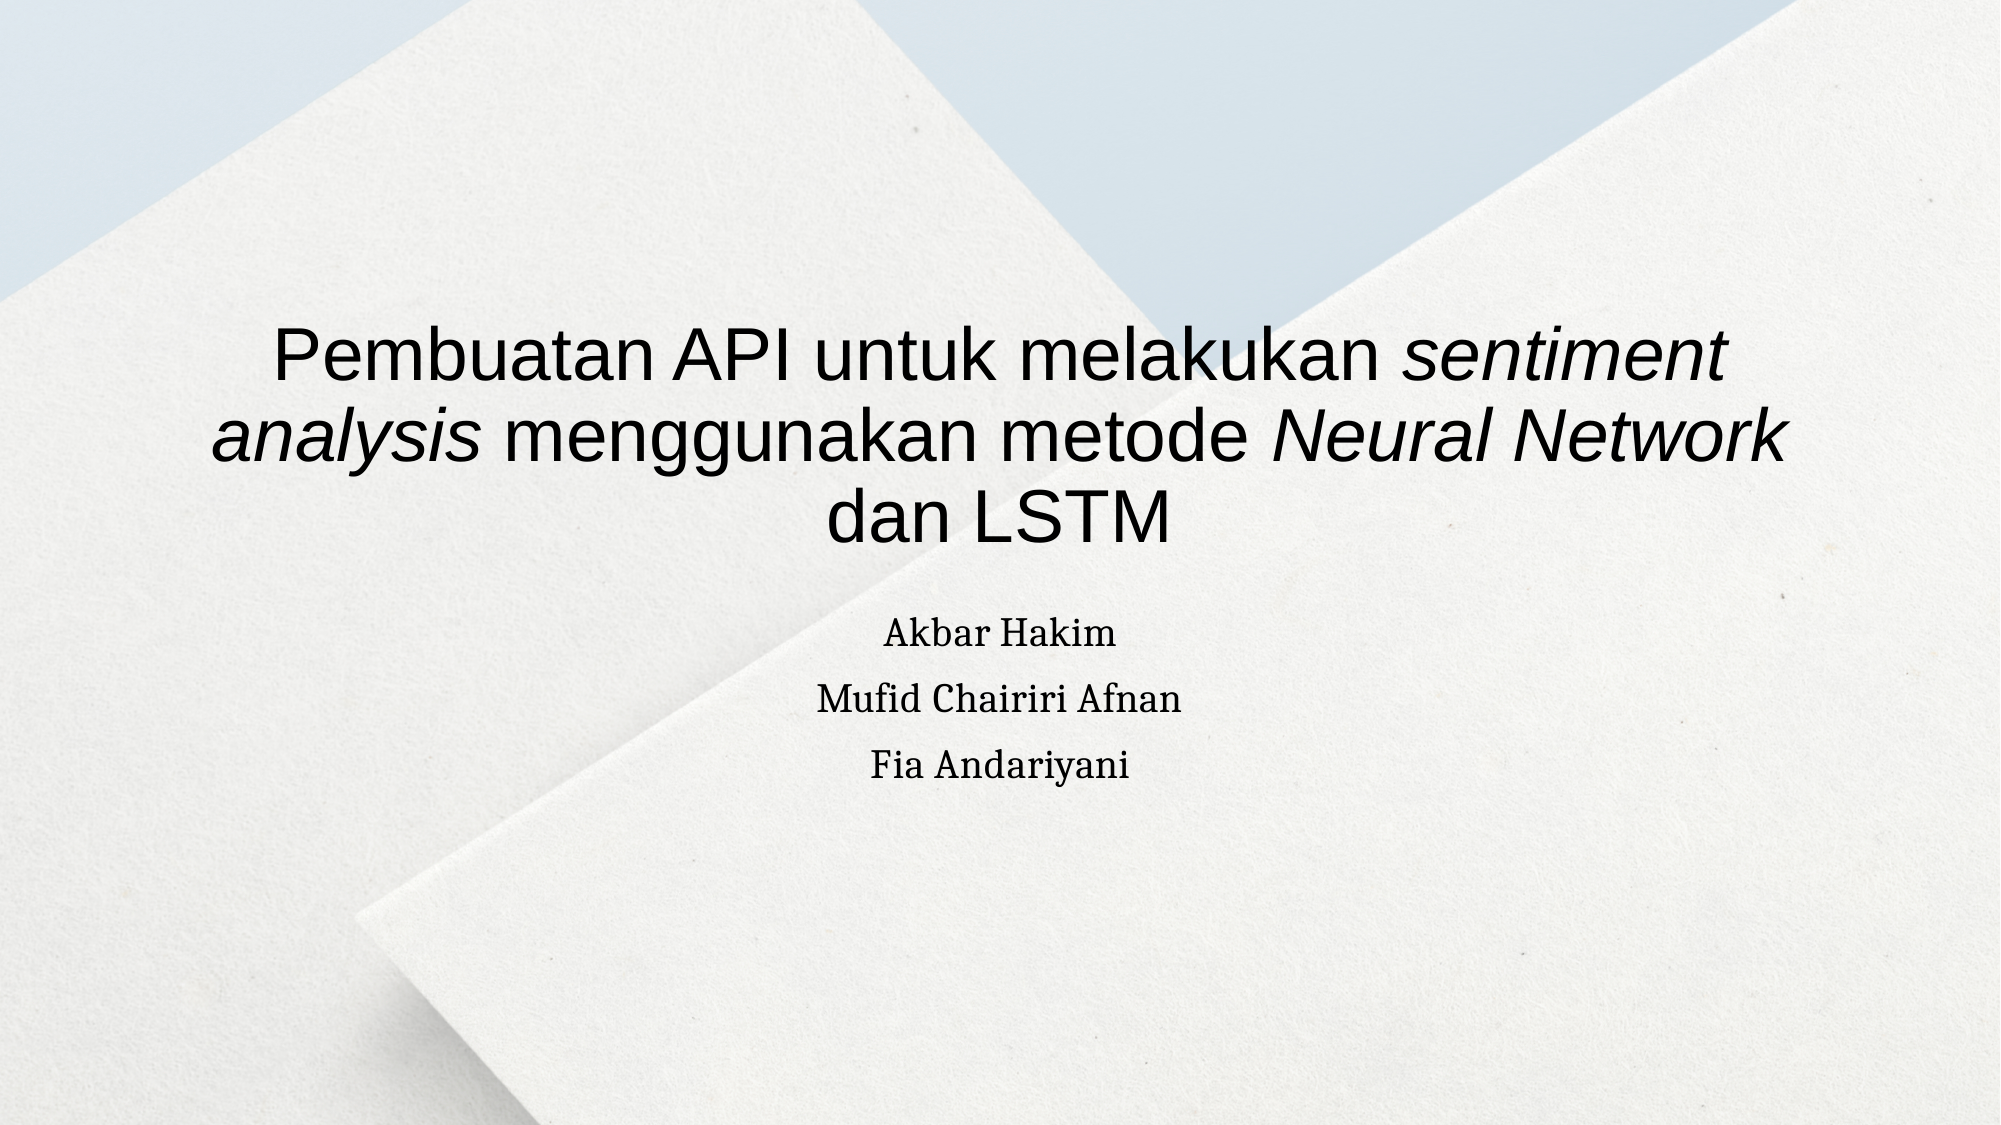

# Pembuatan API untuk melakukan sentiment analysis menggunakan metode Neural Network dan LSTM
Akbar Hakim
Mufid Chairiri Afnan
Fia Andariyani